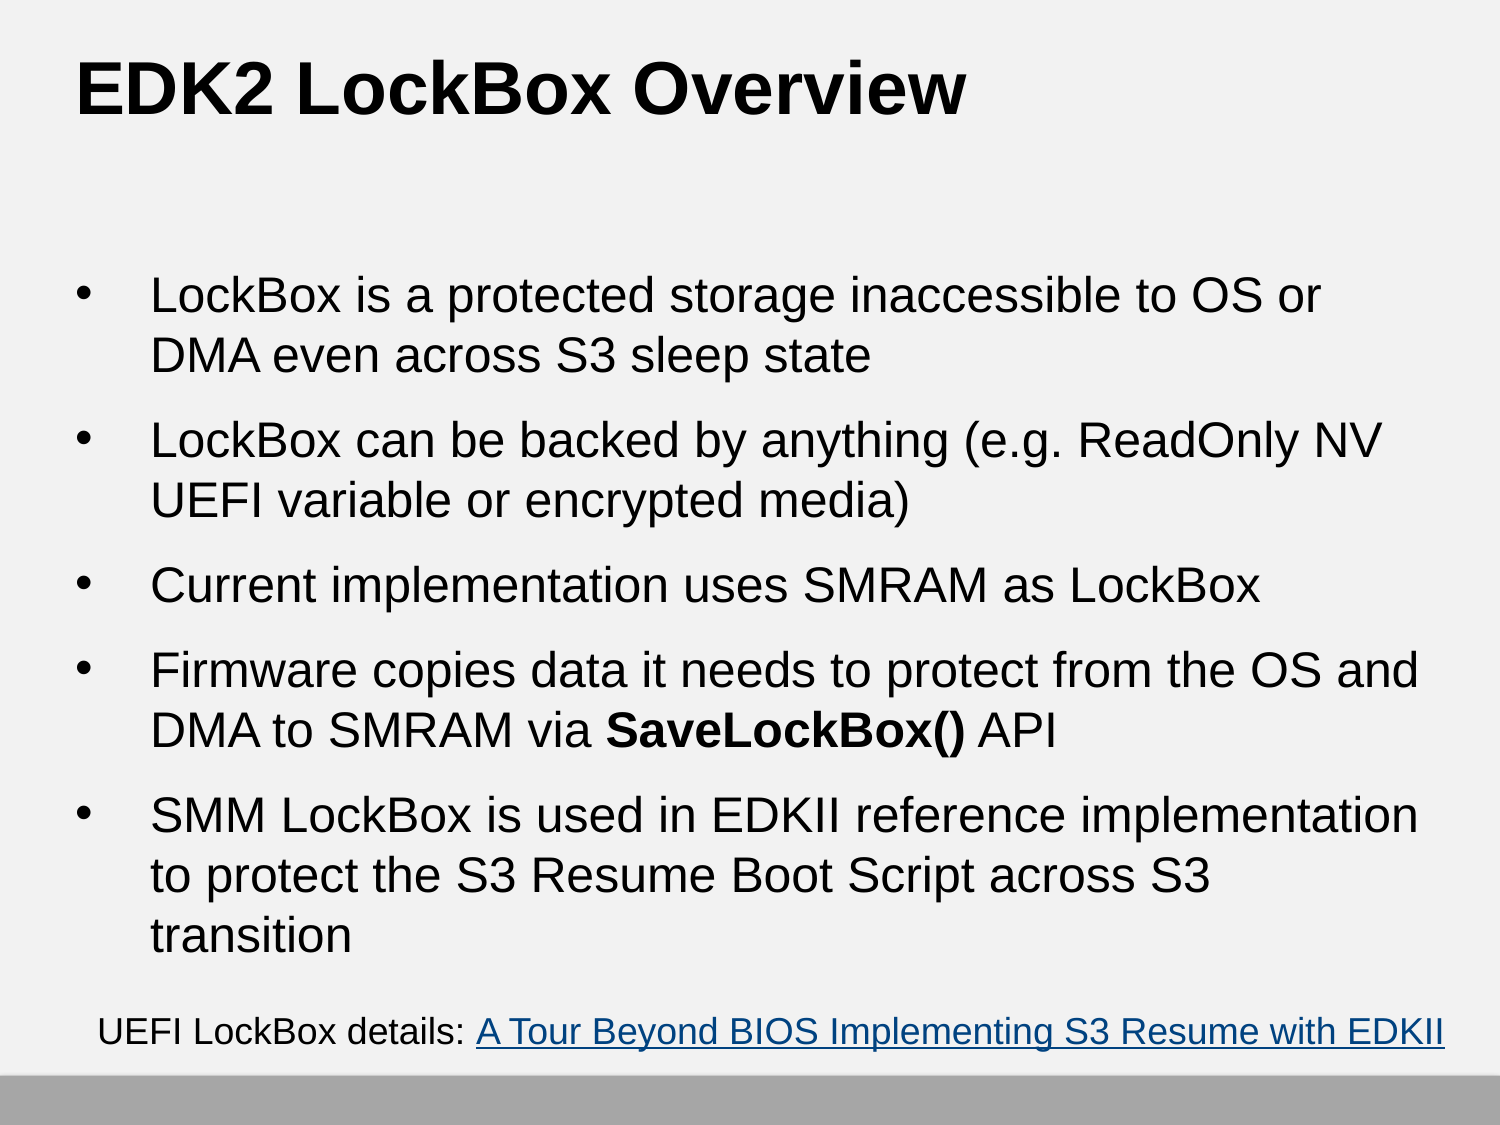

# EDK2 LockBox Overview
LockBox is a protected storage inaccessible to OS or DMA even across S3 sleep state
LockBox can be backed by anything (e.g. ReadOnly NV UEFI variable or encrypted media)
Current implementation uses SMRAM as LockBox
Firmware copies data it needs to protect from the OS and DMA to SMRAM via SaveLockBox() API
SMM LockBox is used in EDKII reference implementation to protect the S3 Resume Boot Script across S3 transition
UEFI LockBox details: A Tour Beyond BIOS Implementing S3 Resume with EDKII